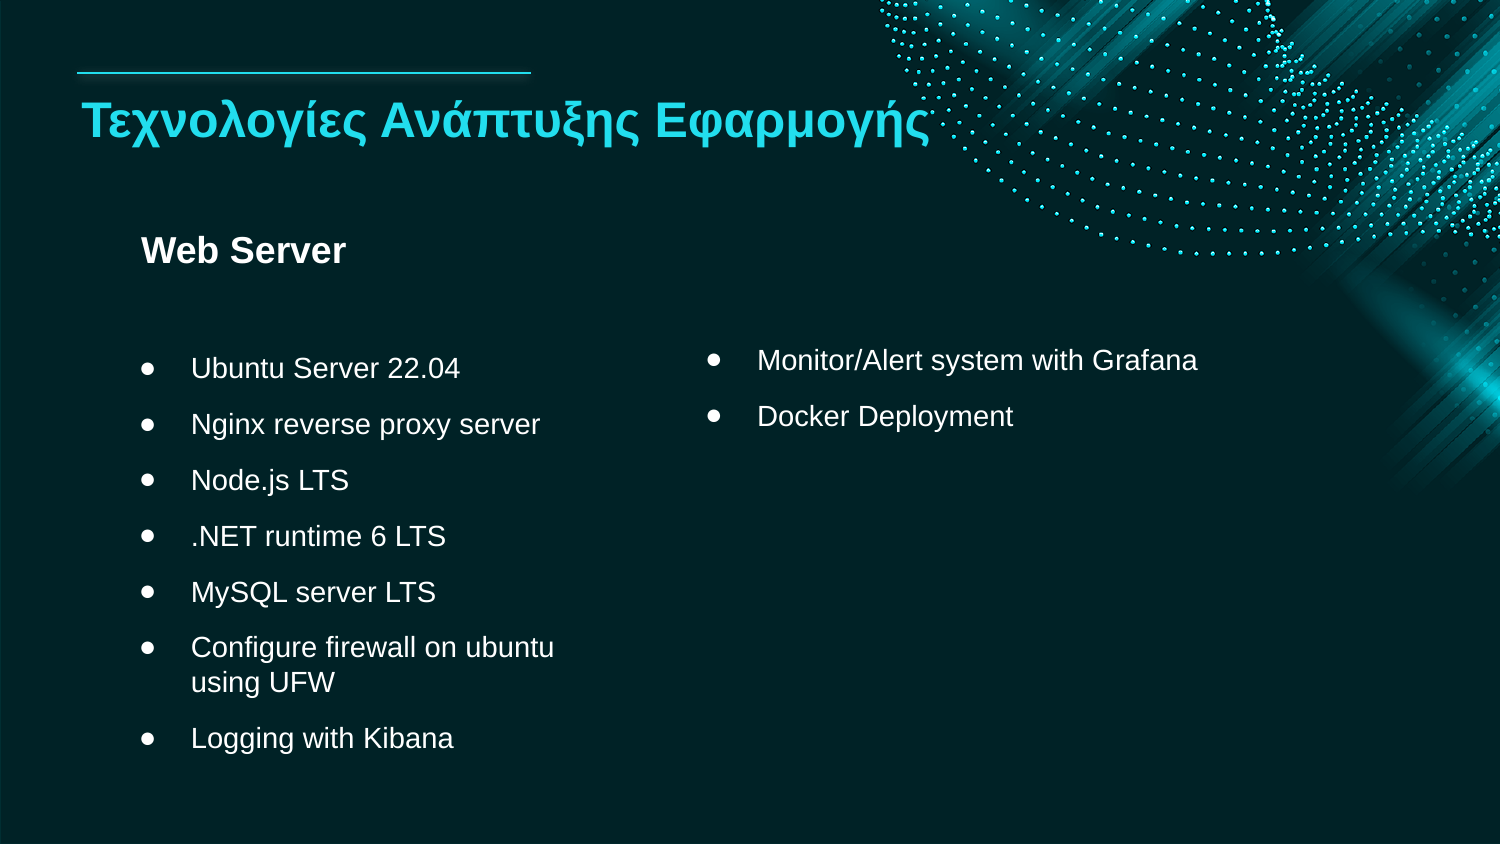

# Τεχνολογίες Ανάπτυξης Εφαρμογής
Web Server
Monitor/Alert system with Grafana
Docker Deployment

Ubuntu Server 22.04
Nginx reverse proxy server
Node.js LTS
.NET runtime 6 LTS
MySQL server LTS
Configure firewall on ubuntu using UFW
Logging with Kibana